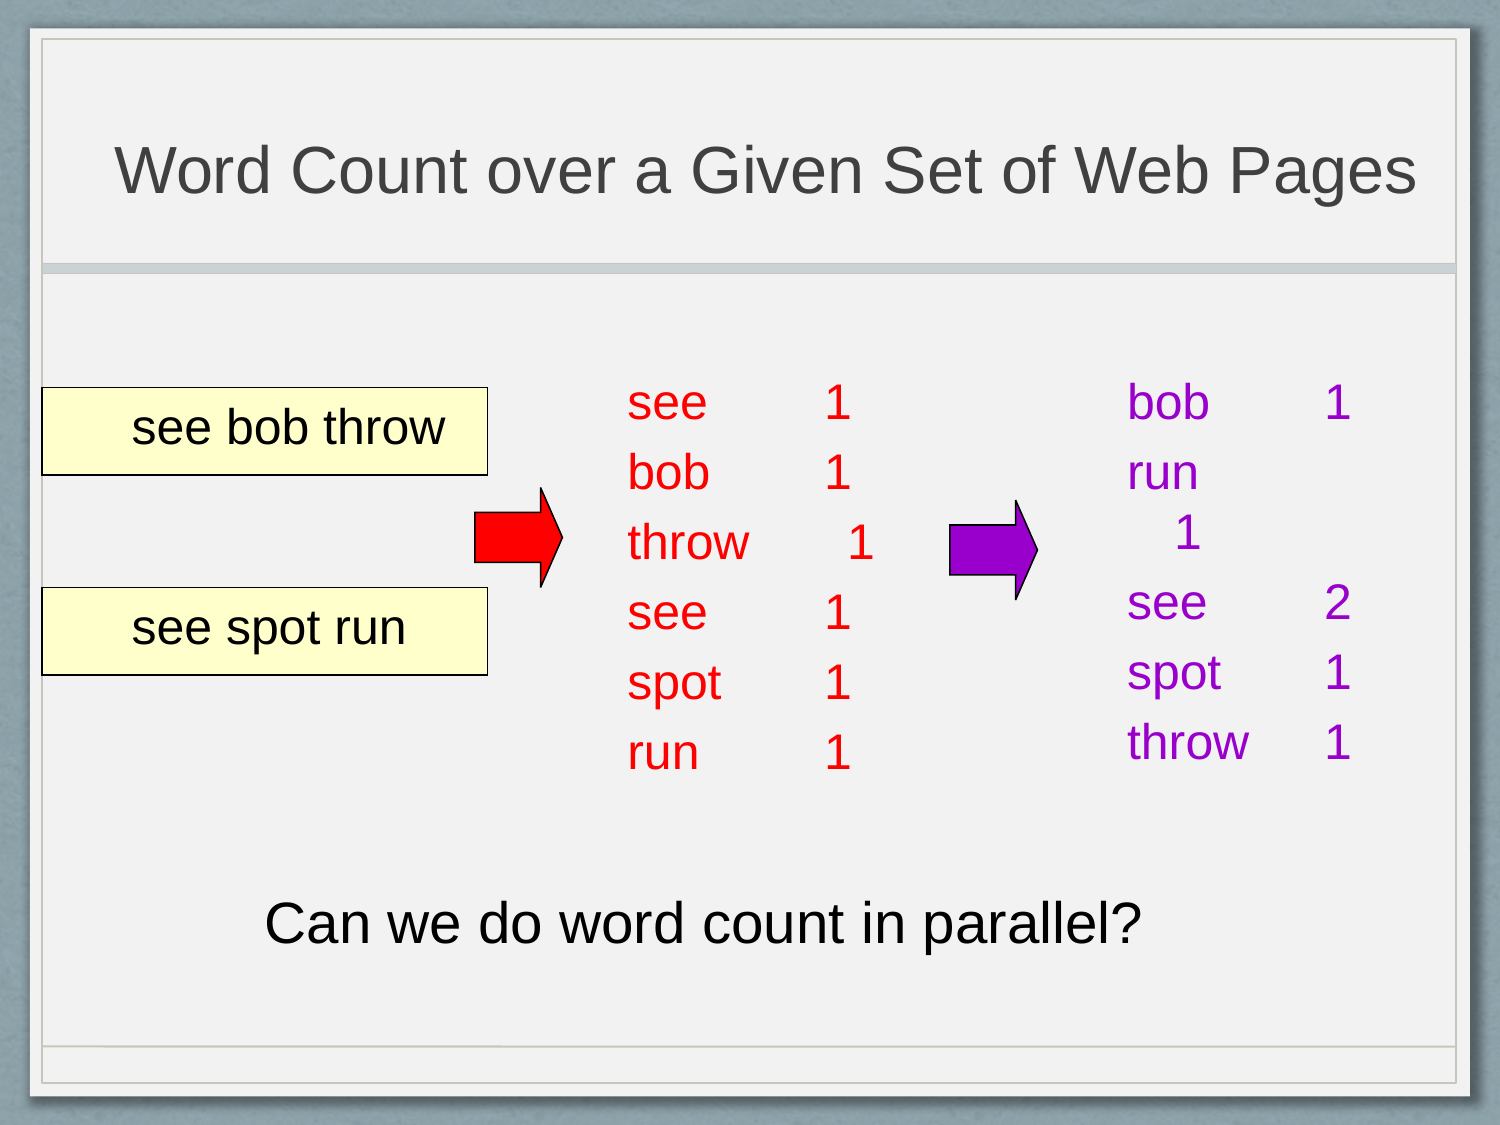

# Word Count over a Given Set of Web Pages
see	1
bob	1
throw       1
see 	1
spot 	1
run  	1
bob	1
run	           1
see 	2
spot 	1
throw	1

see bob throw

see spot run
Can we do word count in parallel?